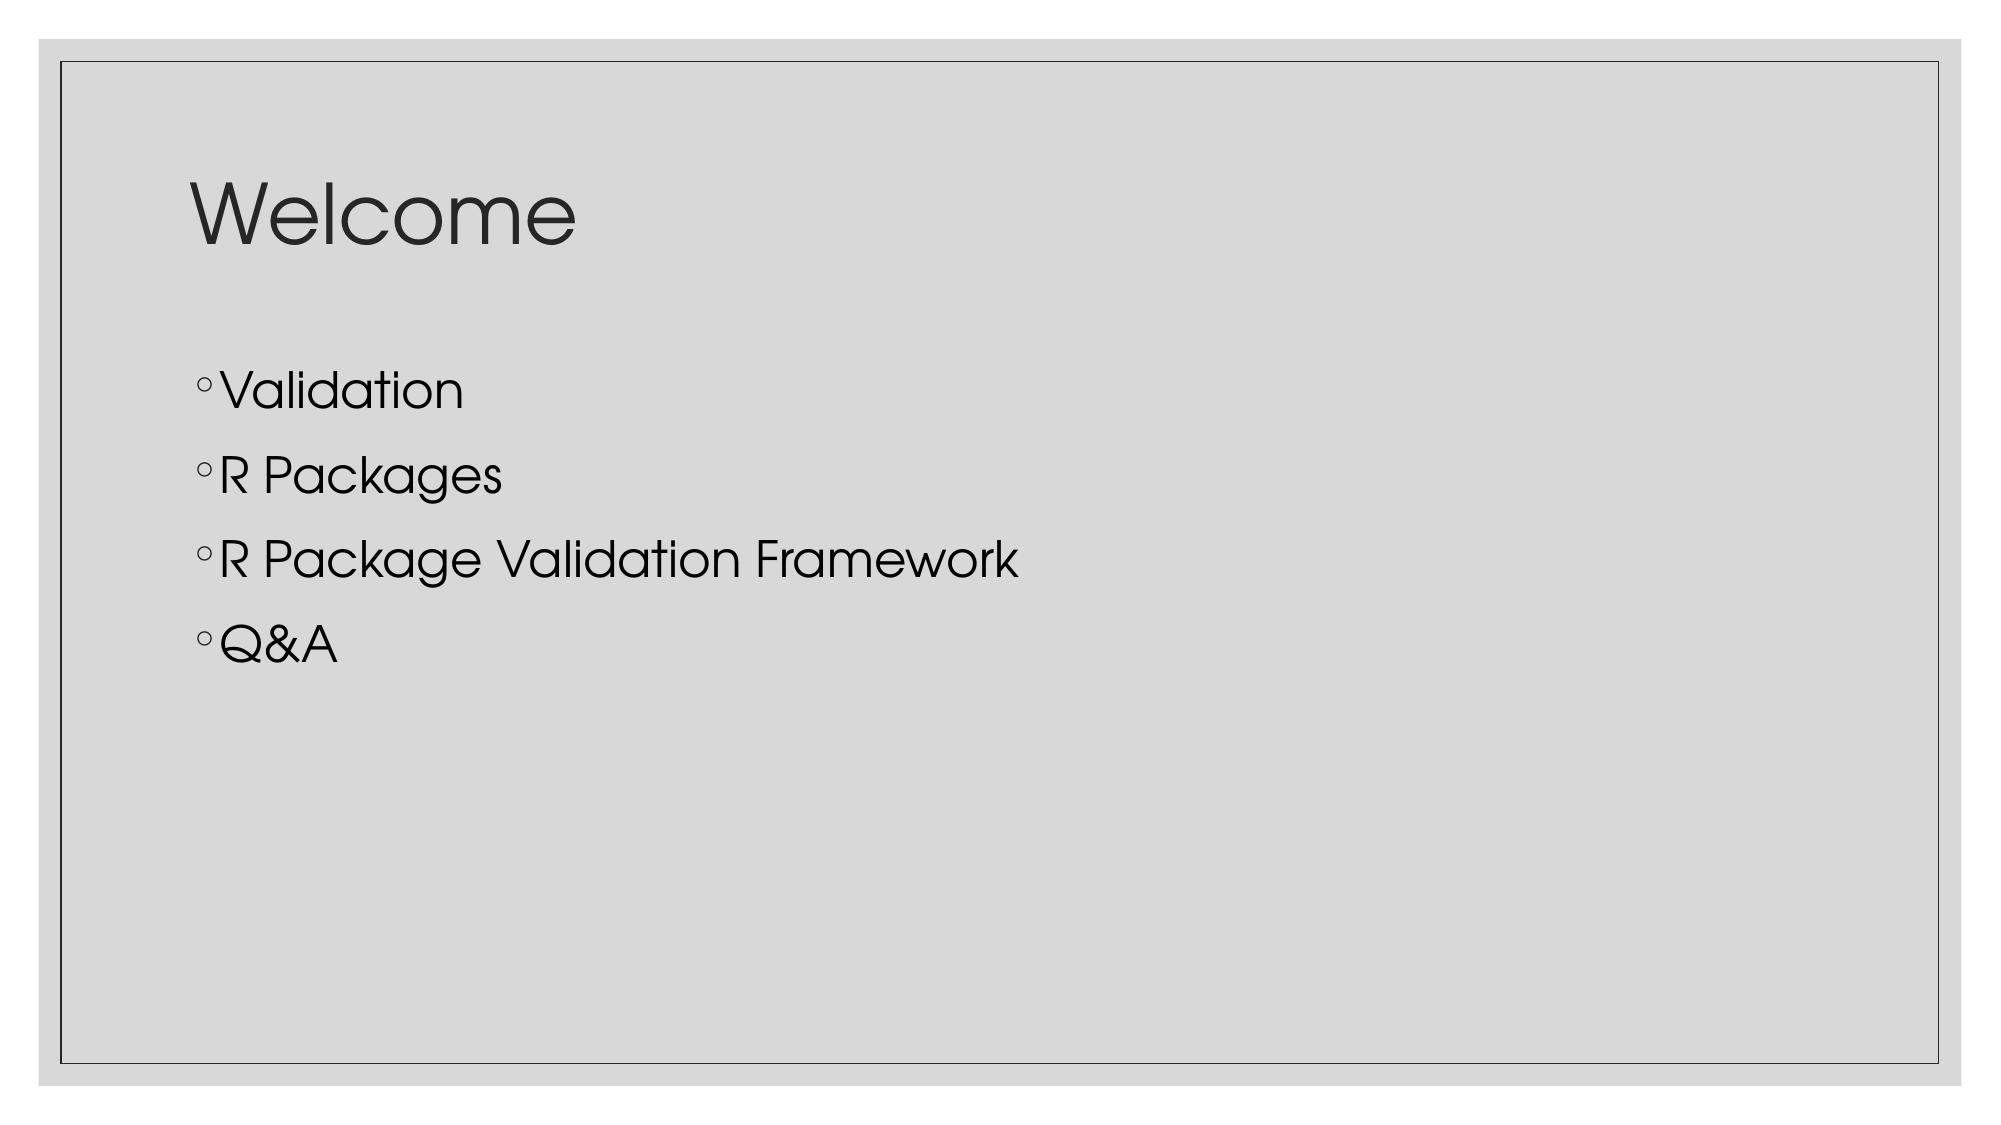

# Welcome
Validation
R Packages
R Package Validation Framework
Q&A